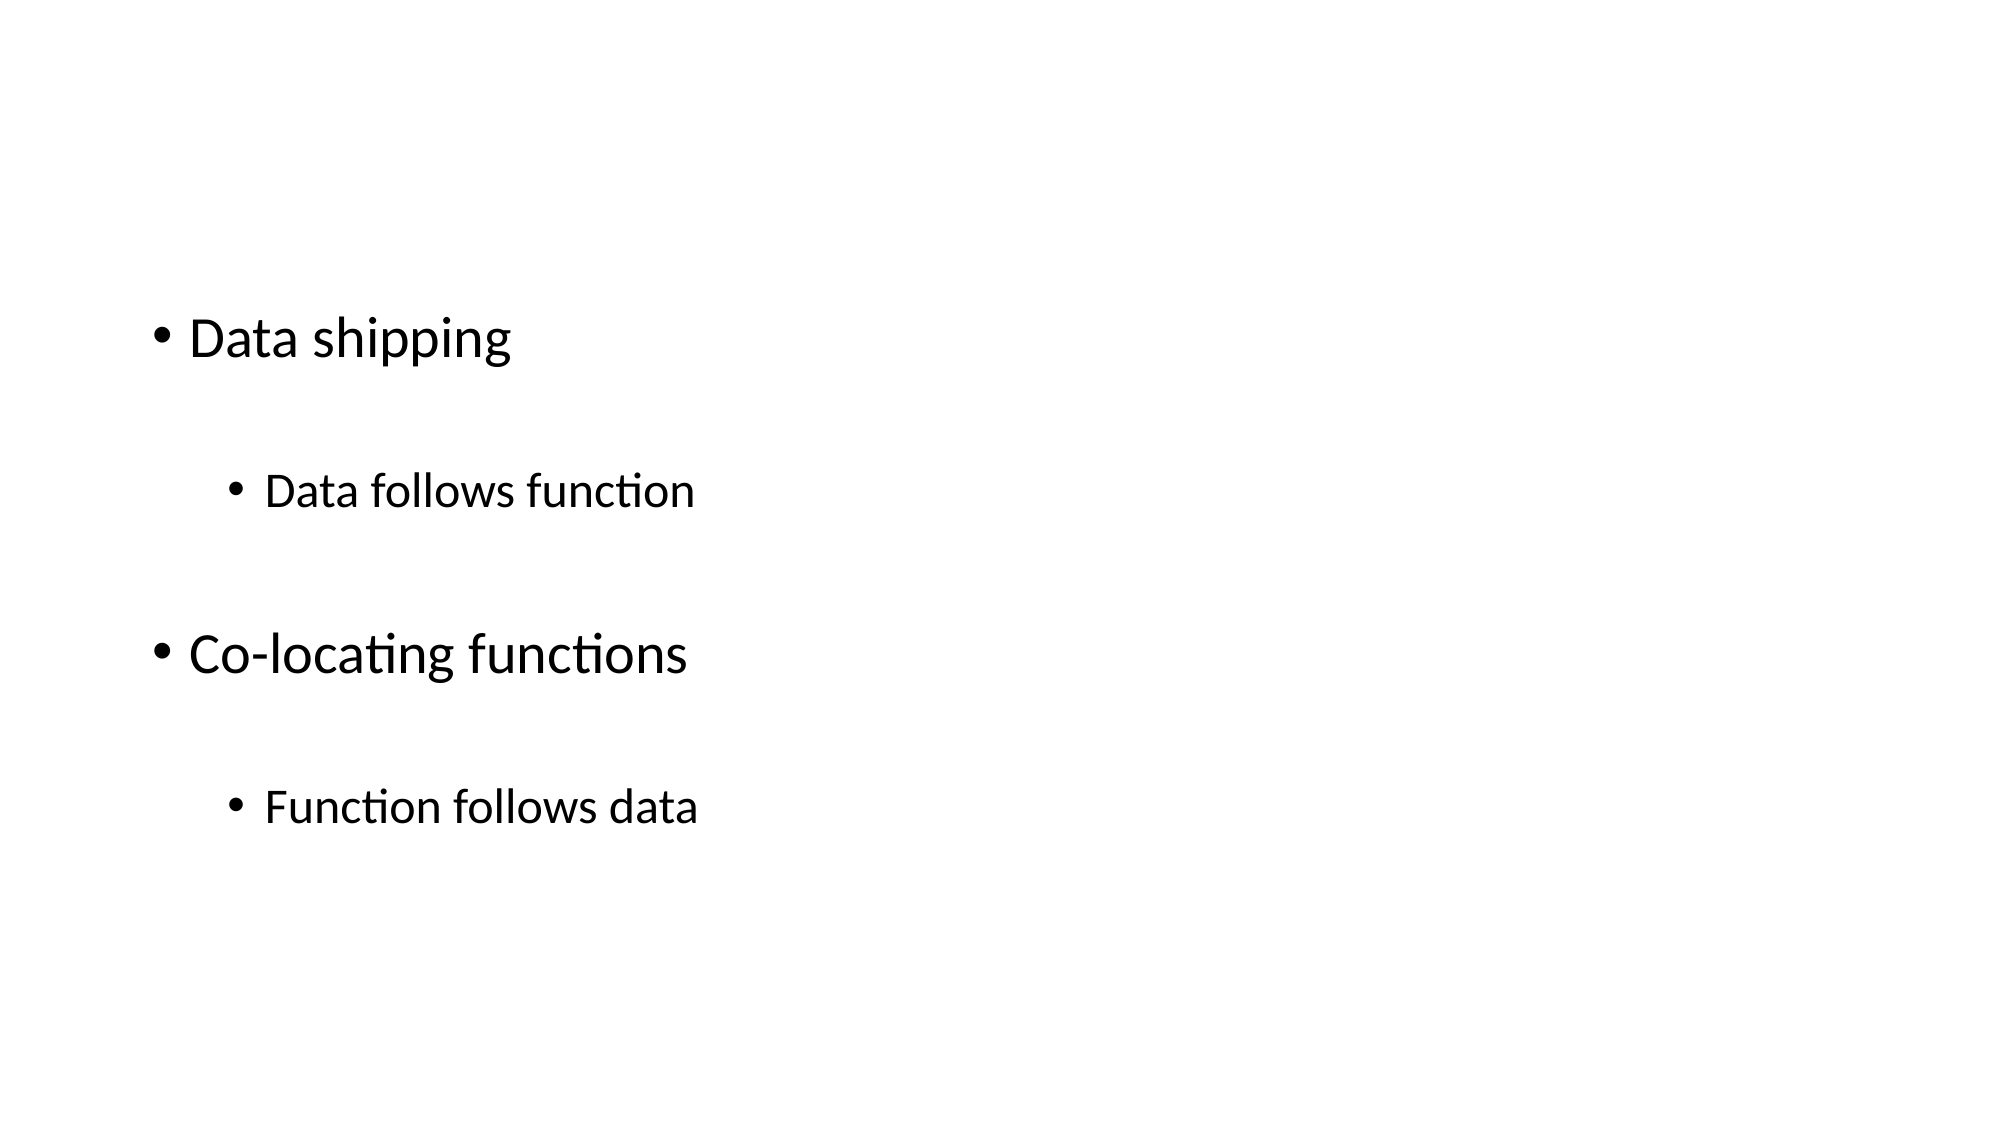

Data shipping

Data follows function

Co-locating functions

Function follows data